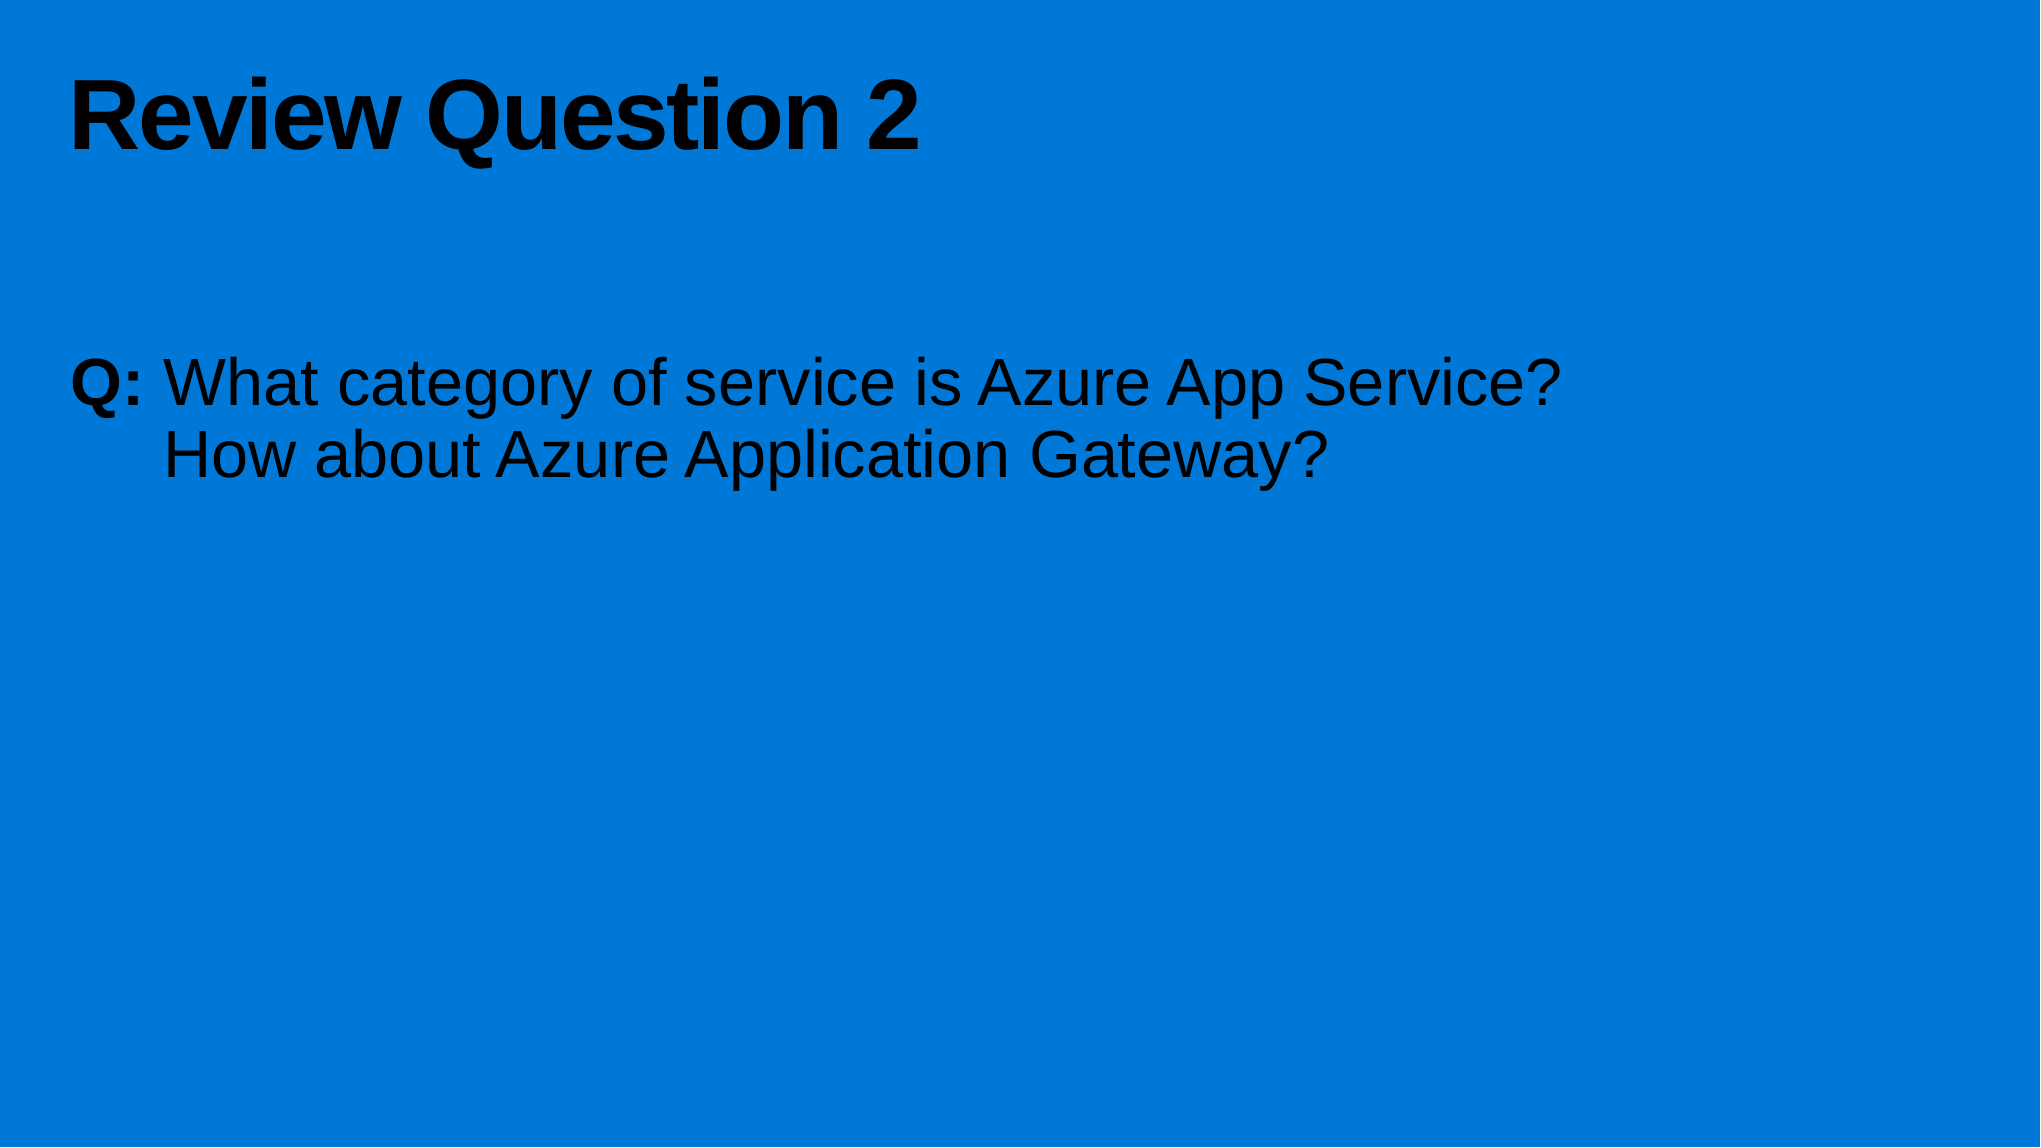

Review Question 2
Q: What category of service is Azure App Service?
     How about Azure Application Gateway?